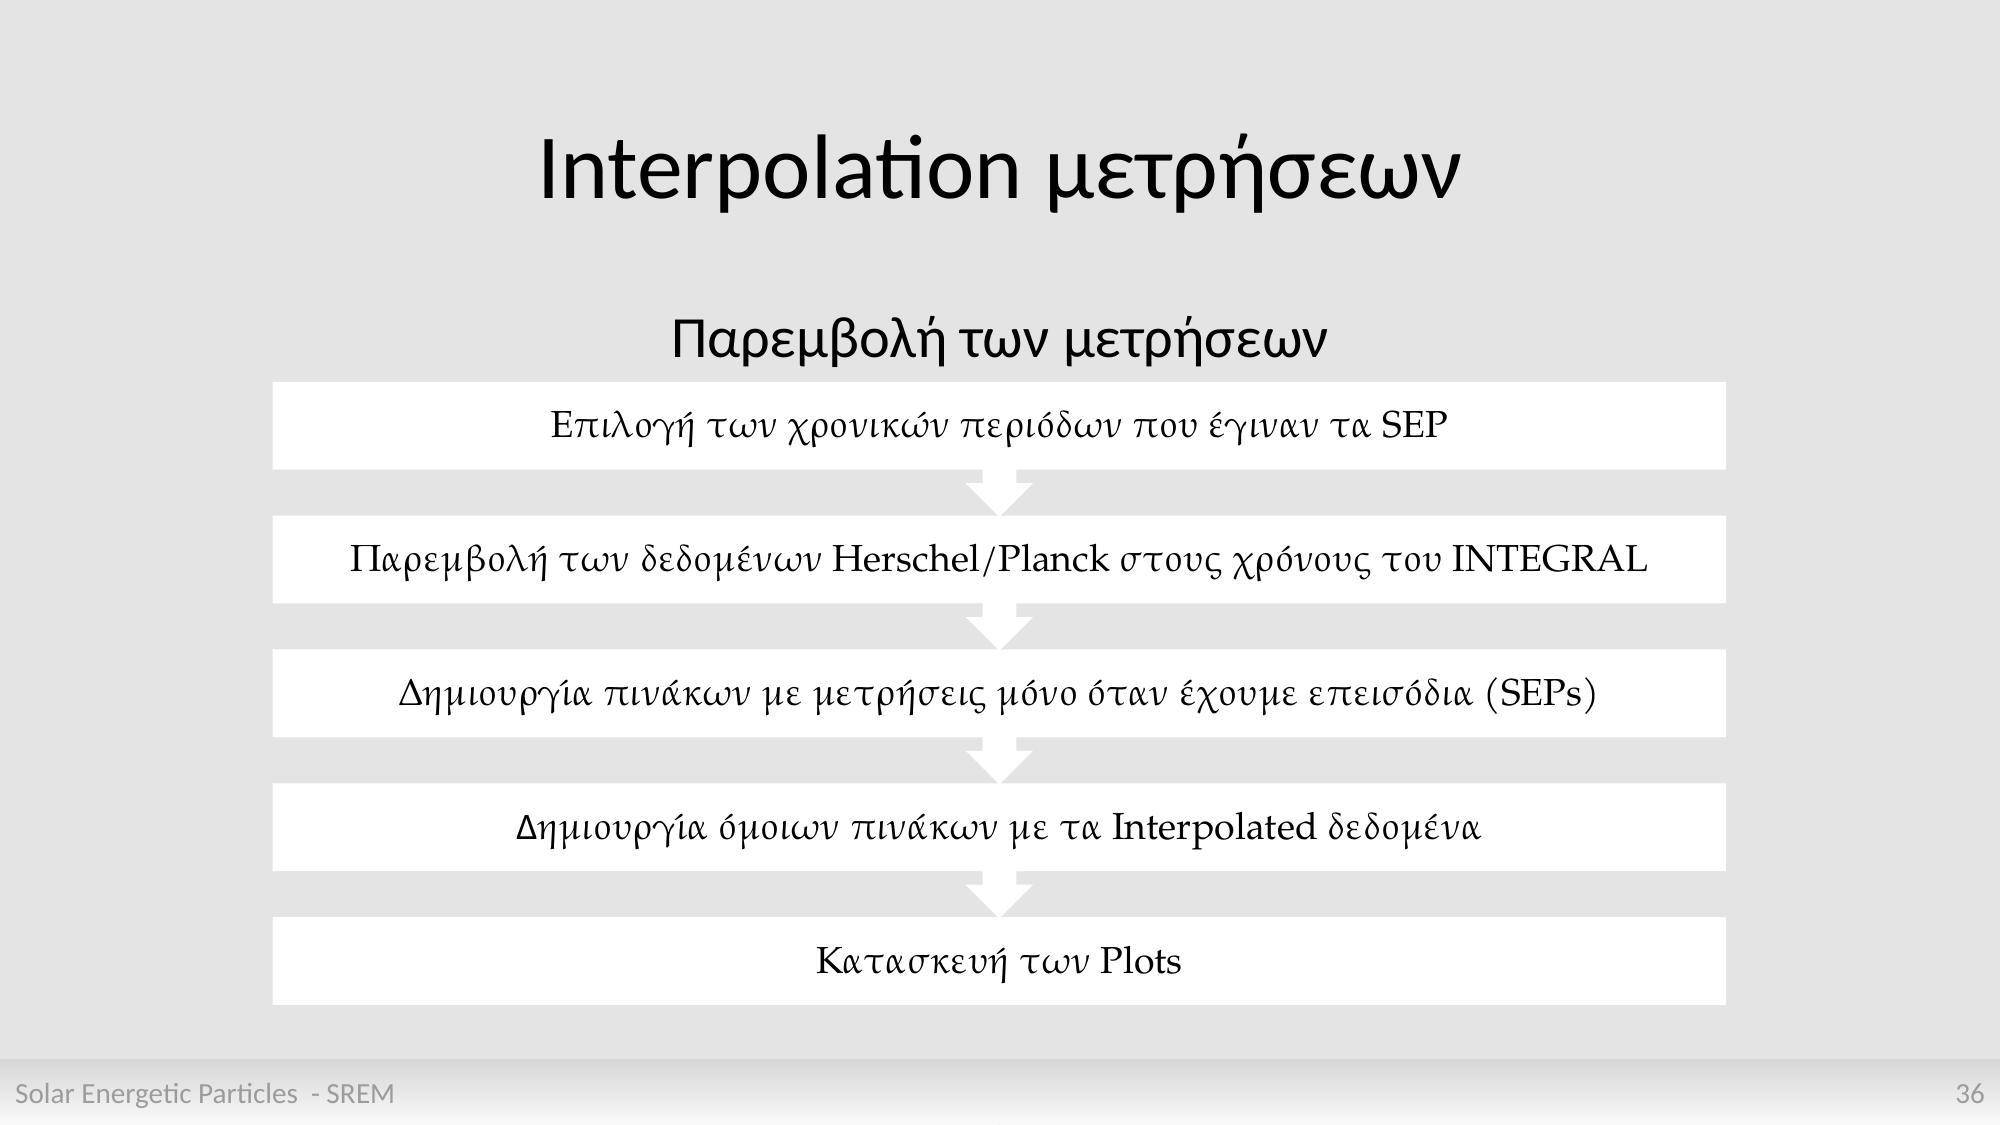

# Interpolation μετρήσεων
Παρεμβολή των μετρήσεων
Κατασκευή των Plots
Δημιουργία όμοιων πινάκων με τα Interpolated δεδομένα
Δημιουργία πινάκων με μετρήσεις μόνο όταν έχουμε επεισόδια (SEPs)
Παρεμβολή των δεδομένων Herschel/Planck στους χρόνους του INTEGRAL
Επιλογή των χρονικών περιόδων που έγιναν τα SEP
Solar Energetic Particles  - SREM
36